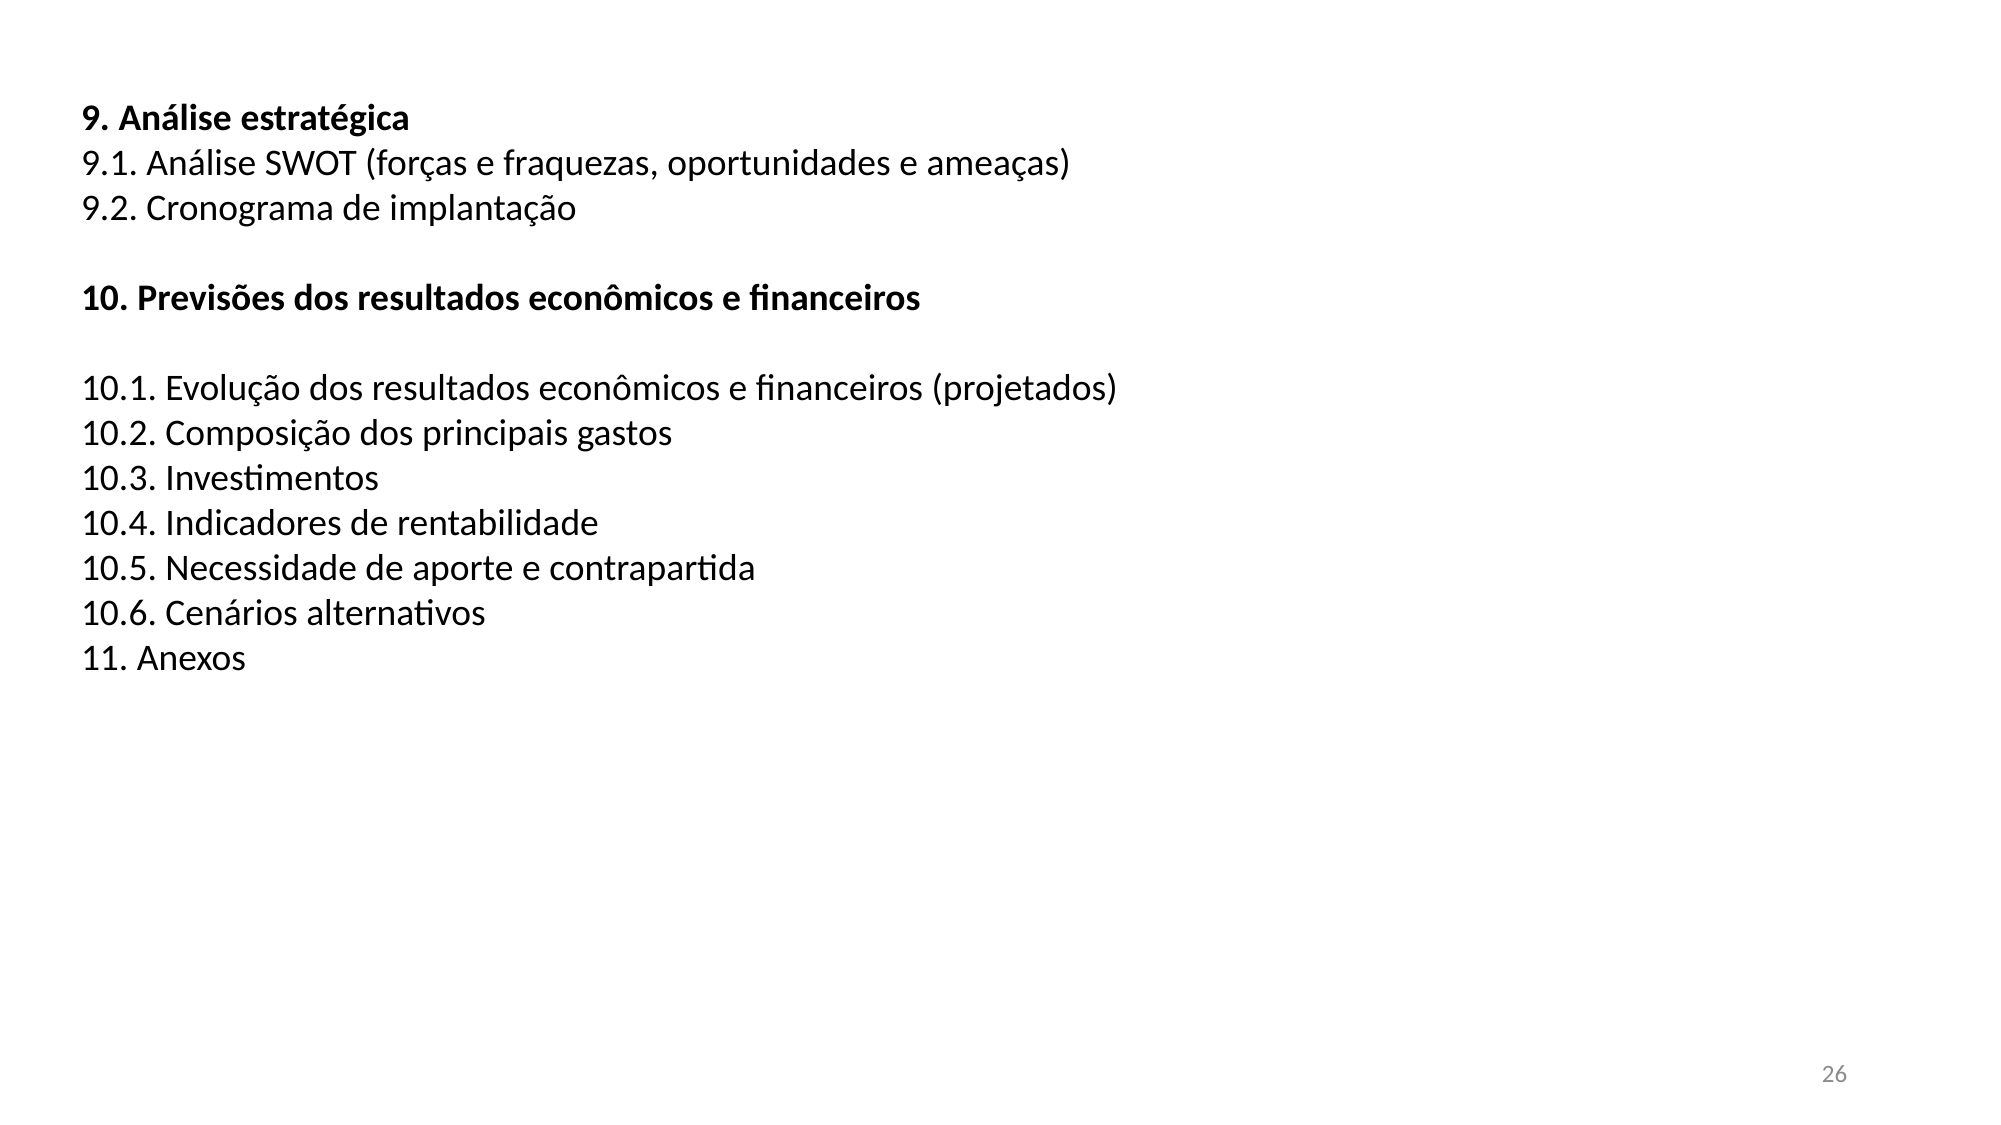

9. Análise estratégica
9.1. Análise SWOT (forças e fraquezas, oportunidades e ameaças)
9.2. Cronograma de implantação

10. Previsões dos resultados econômicos e financeiros

10.1. Evolução dos resultados econômicos e financeiros (projetados)
10.2. Composição dos principais gastos
10.3. Investimentos
10.4. Indicadores de rentabilidade
10.5. Necessidade de aporte e contrapartida
10.6. Cenários alternativos
11. Anexos

26